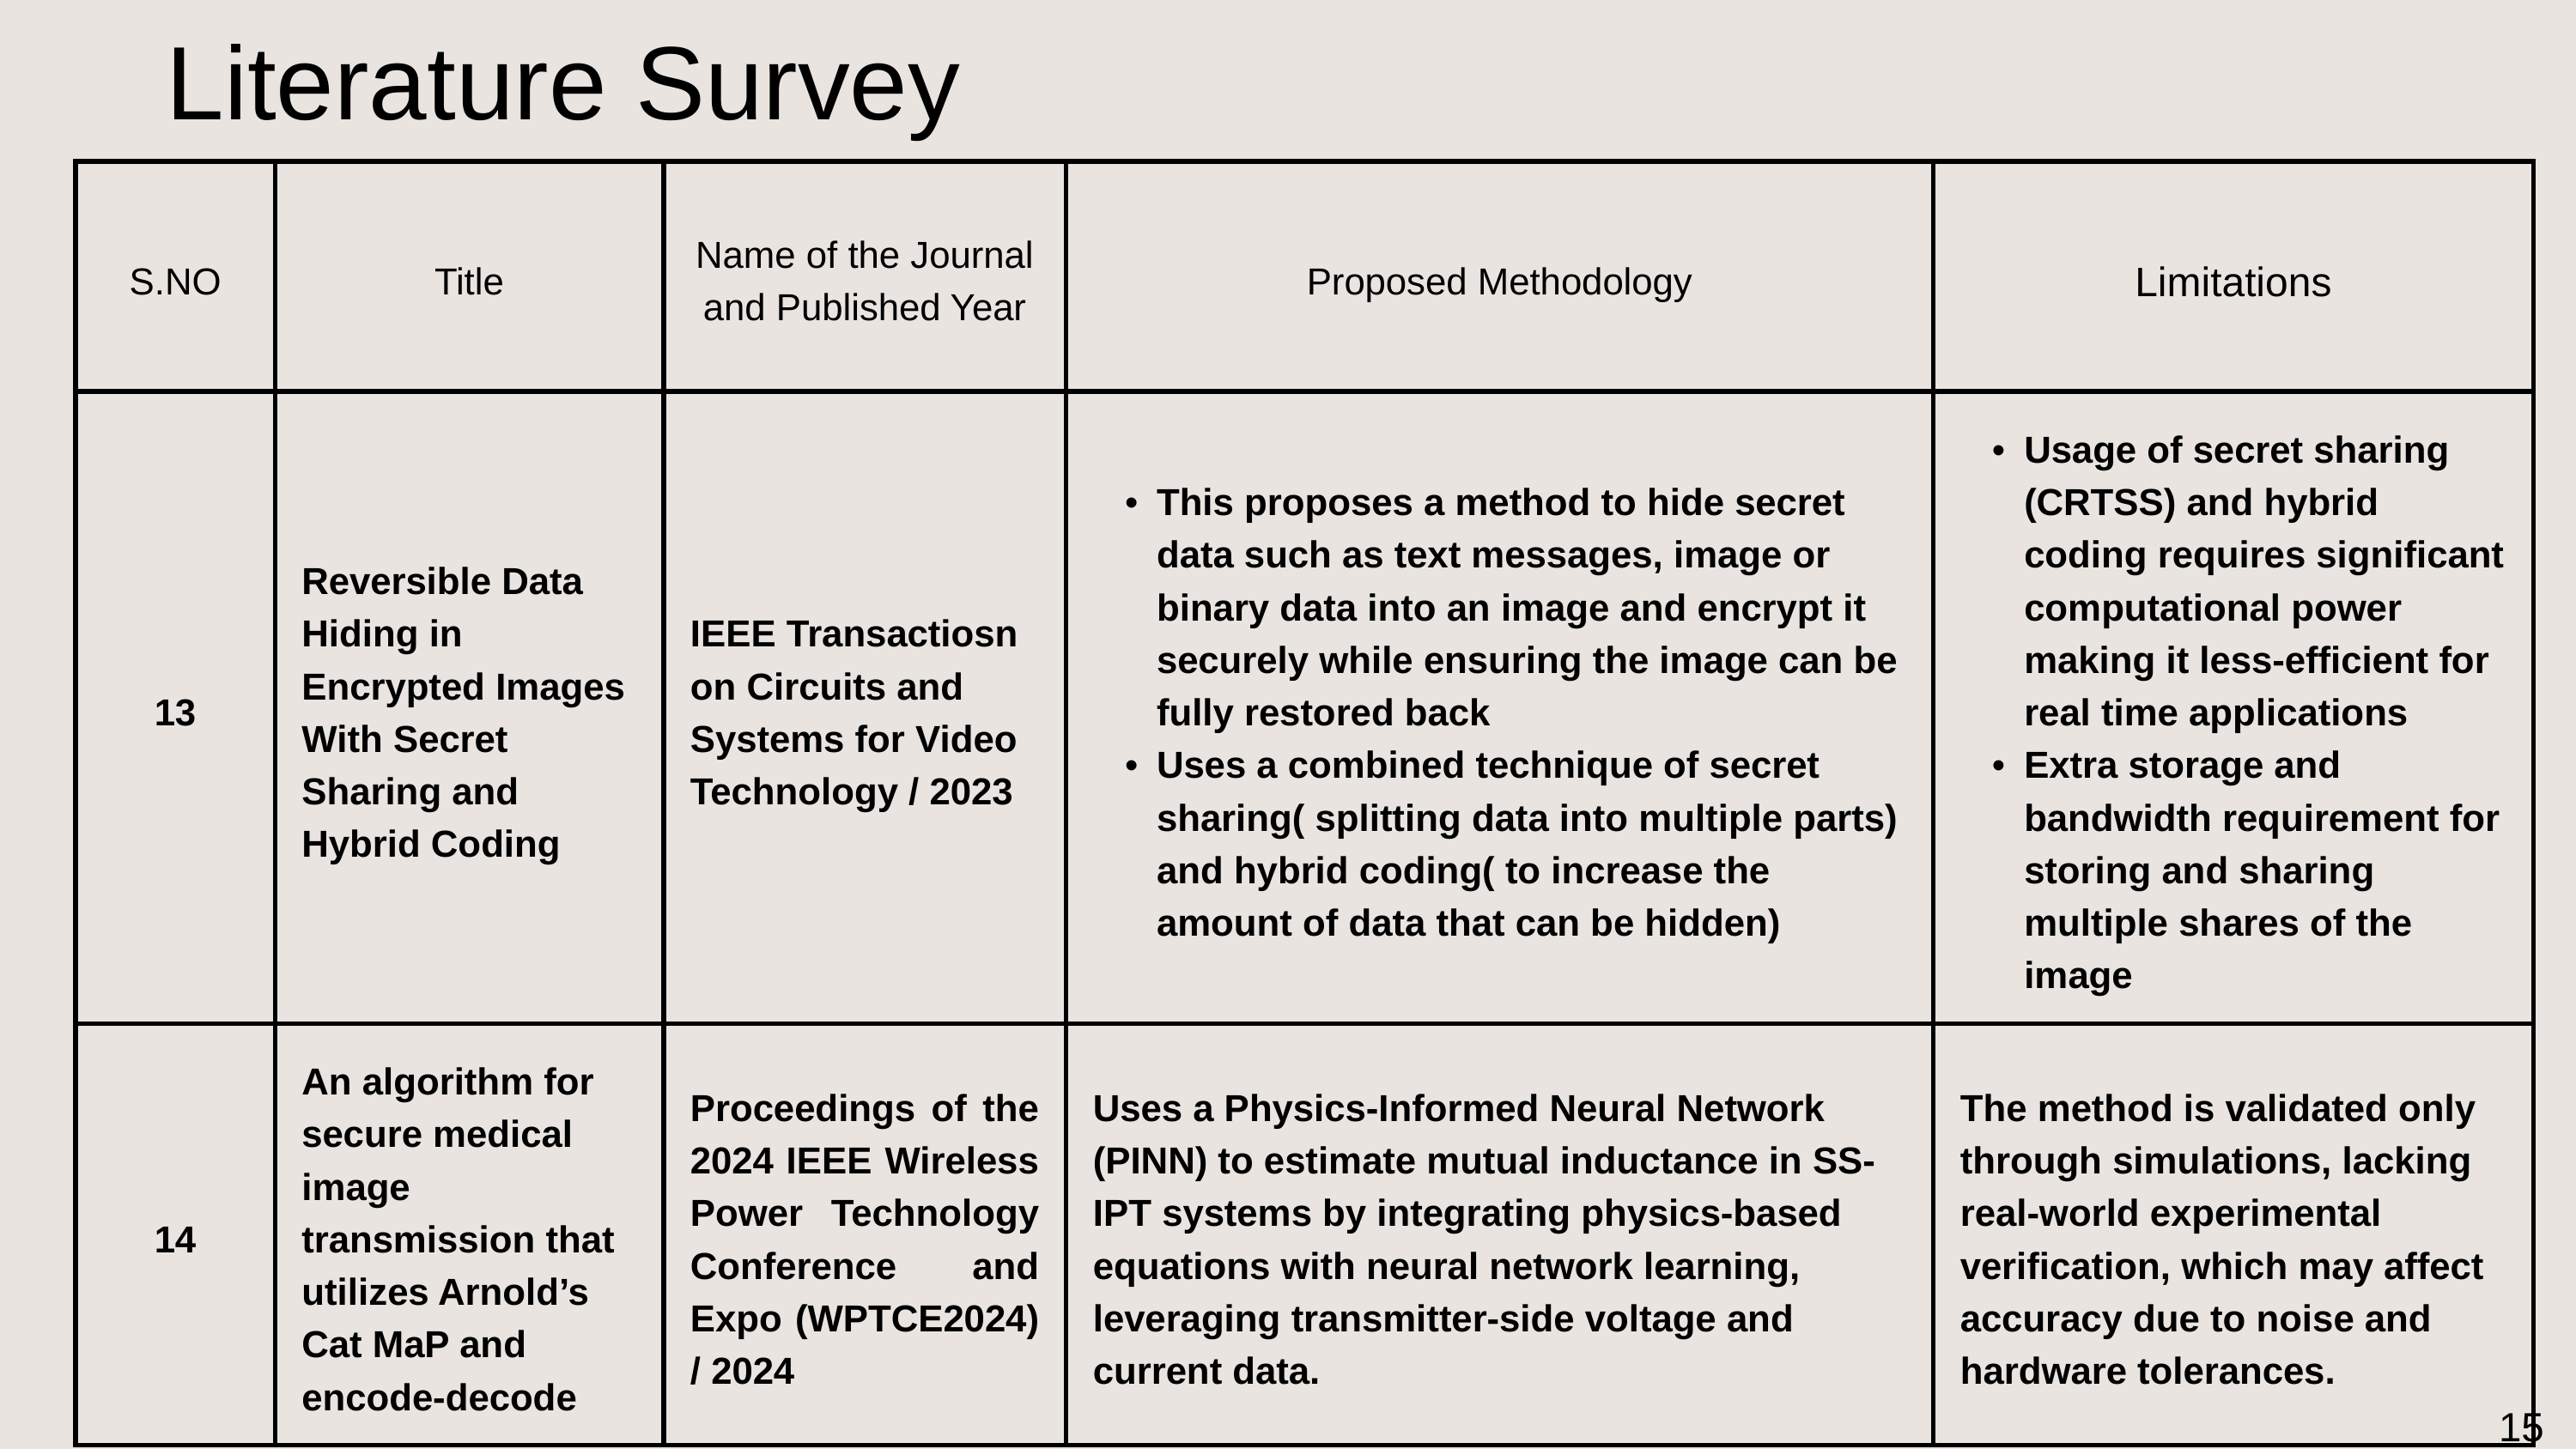

Literature Survey
| S.NO | Title | Name of the Journal and Published Year | Proposed Methodology | Limitations |
| --- | --- | --- | --- | --- |
| 13 | Reversible Data Hiding in Encrypted Images With Secret Sharing and Hybrid Coding | IEEE Transactiosn on Circuits and Systems for Video Technology / 2023 | This proposes a method to hide secret data such as text messages, image or binary data into an image and encrypt it securely while ensuring the image can be fully restored back Uses a combined technique of secret sharing( splitting data into multiple parts) and hybrid coding( to increase the amount of data that can be hidden) | Usage of secret sharing (CRTSS) and hybrid coding requires significant computational power making it less-efficient for real time applications Extra storage and bandwidth requirement for storing and sharing multiple shares of the image |
| 14 | An algorithm for secure medical image transmission that utilizes Arnold’s Cat MaP and encode-decode | Proceedings of the 2024 IEEE Wireless Power Technology Conference and Expo (WPTCE2024) / 2024 | Uses a Physics-Informed Neural Network (PINN) to estimate mutual inductance in SS-IPT systems by integrating physics-based equations with neural network learning, leveraging transmitter-side voltage and current data. | The method is validated only through simulations, lacking real-world experimental verification, which may affect accuracy due to noise and hardware tolerances. |
15